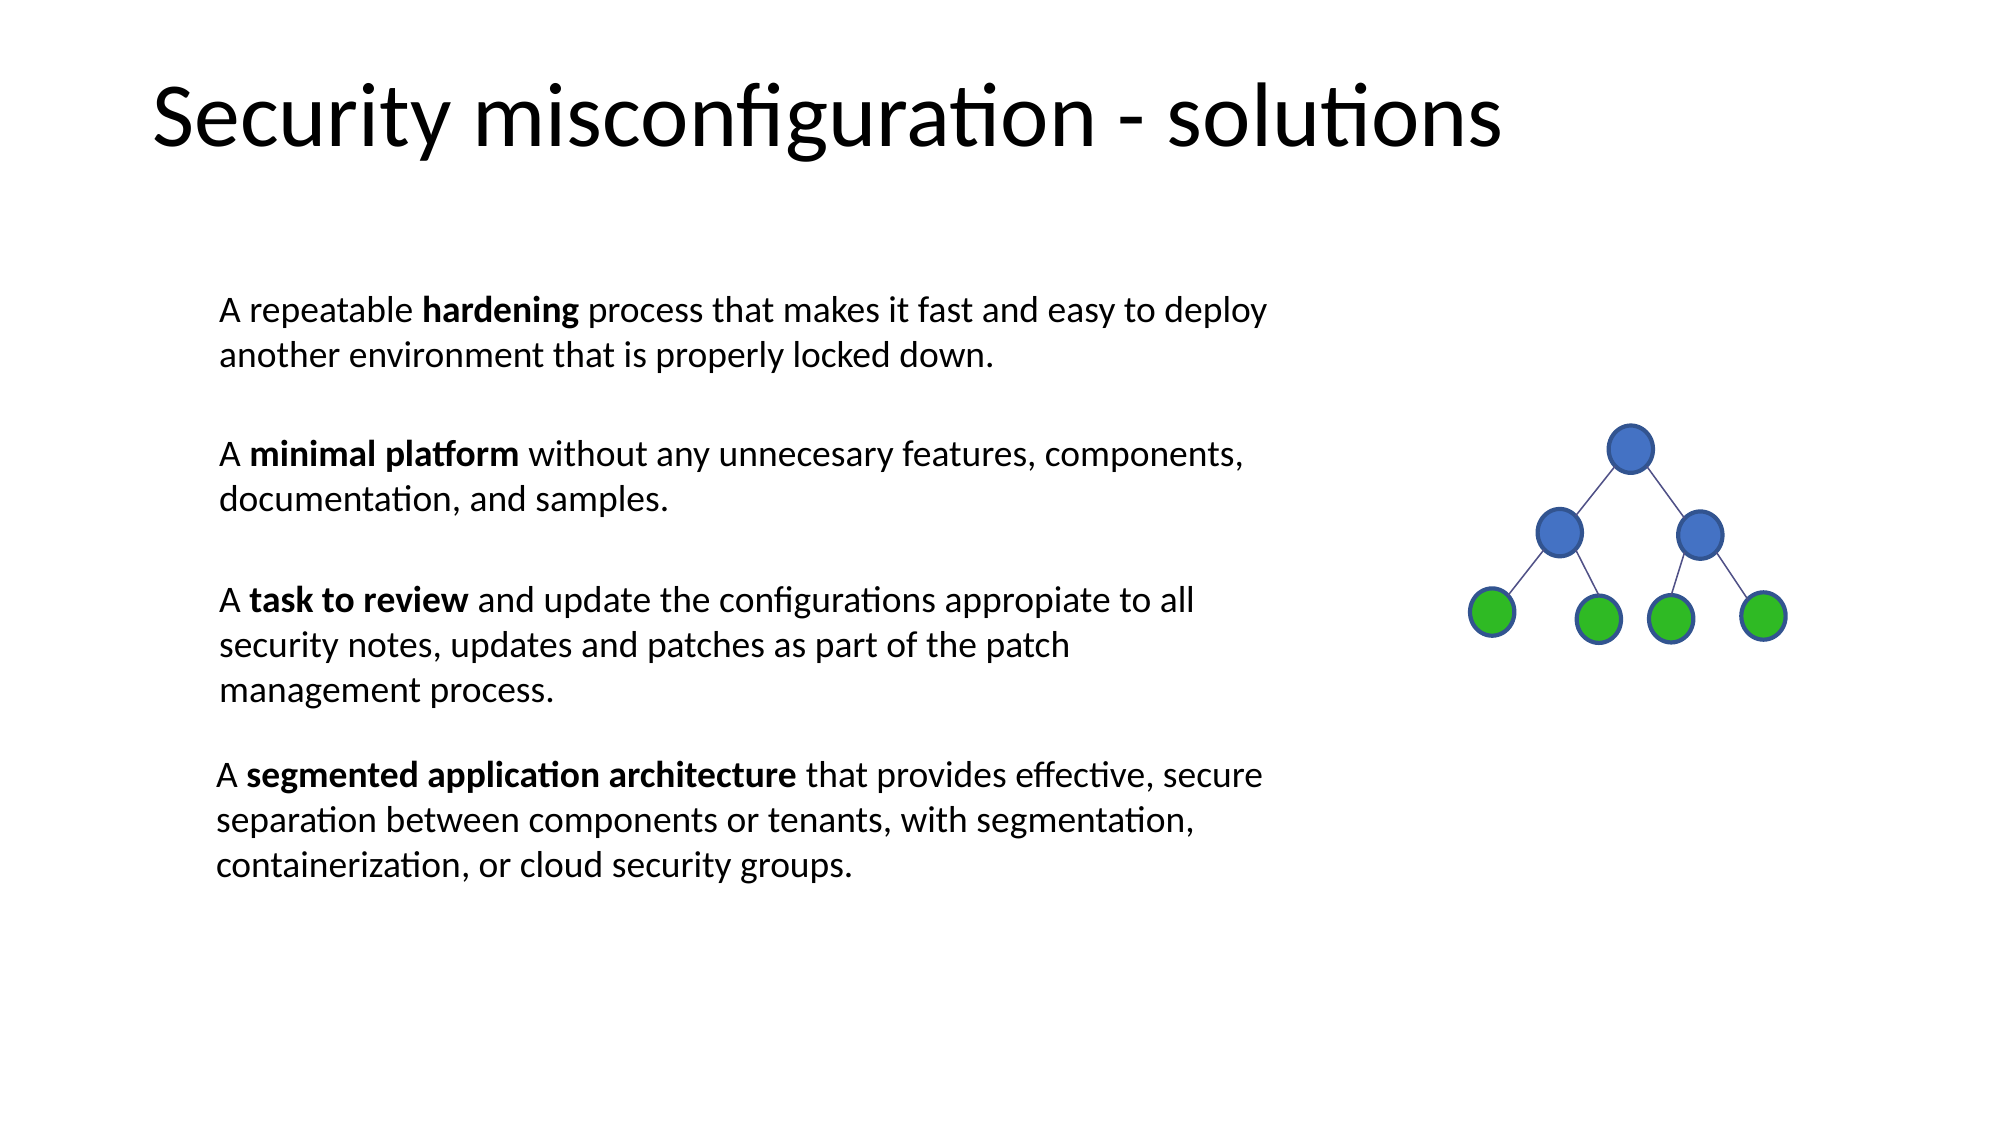

Security misconfiguration - solutions
A repeatable hardening process that makes it fast and easy to deploy another environment that is properly locked down.
A minimal platform without any unnecesary features, components, documentation, and samples.

A task to review and update the configurations appropiate to all security notes, updates and patches as part of the patch management process.
A segmented application architecture that provides effective, secure separation between components or tenants, with segmentation, containerization, or cloud security groups.